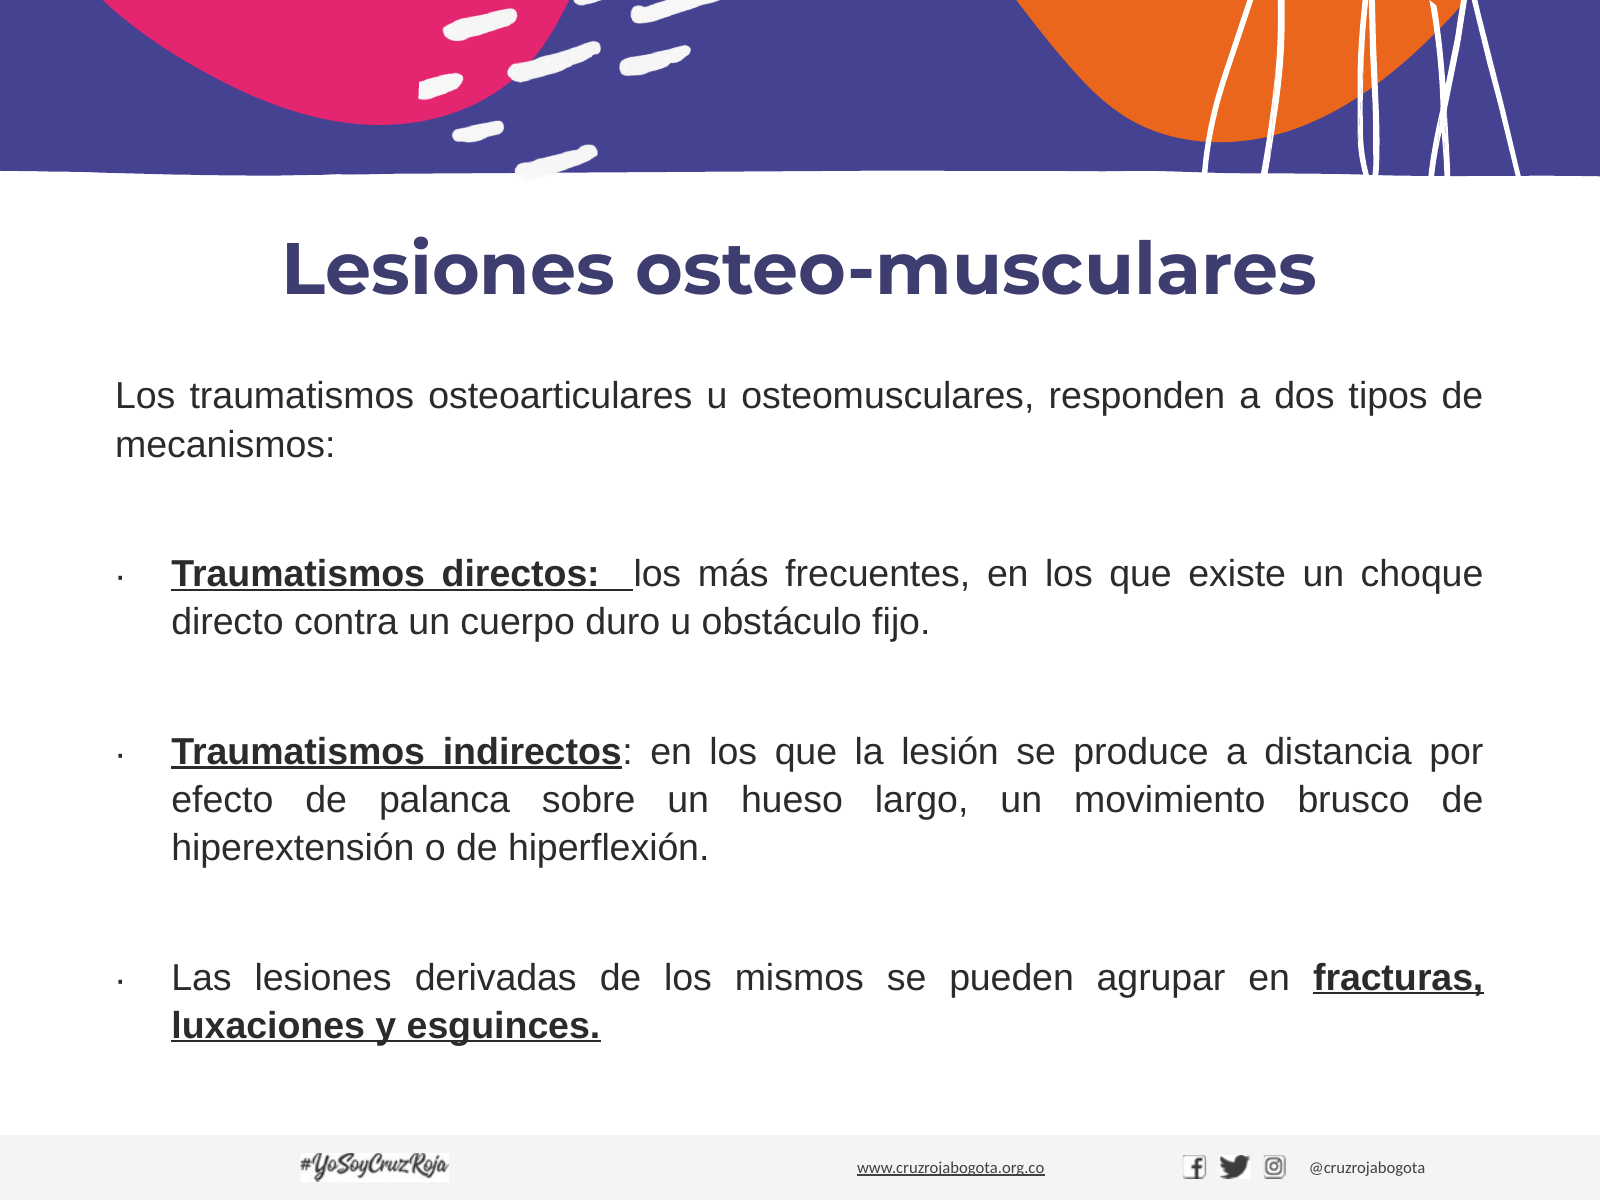

# Lesiones osteo-musculares
Los traumatismos osteoarticulares u osteomusculares, responden a dos tipos de mecanismos:

Traumatismos directos:  los más frecuentes, en los que existe un choque directo contra un cuerpo duro u obstáculo fijo.

Traumatismos indirectos: en los que la lesión se produce a distancia por efecto de palanca sobre un hueso largo, un movimiento brusco de hiperextensión o de hiperflexión.

Las lesiones derivadas de los mismos se pueden agrupar en fracturas, luxaciones y esguinces.

www.cruzrojabogota.org.co
@cruzrojabogota